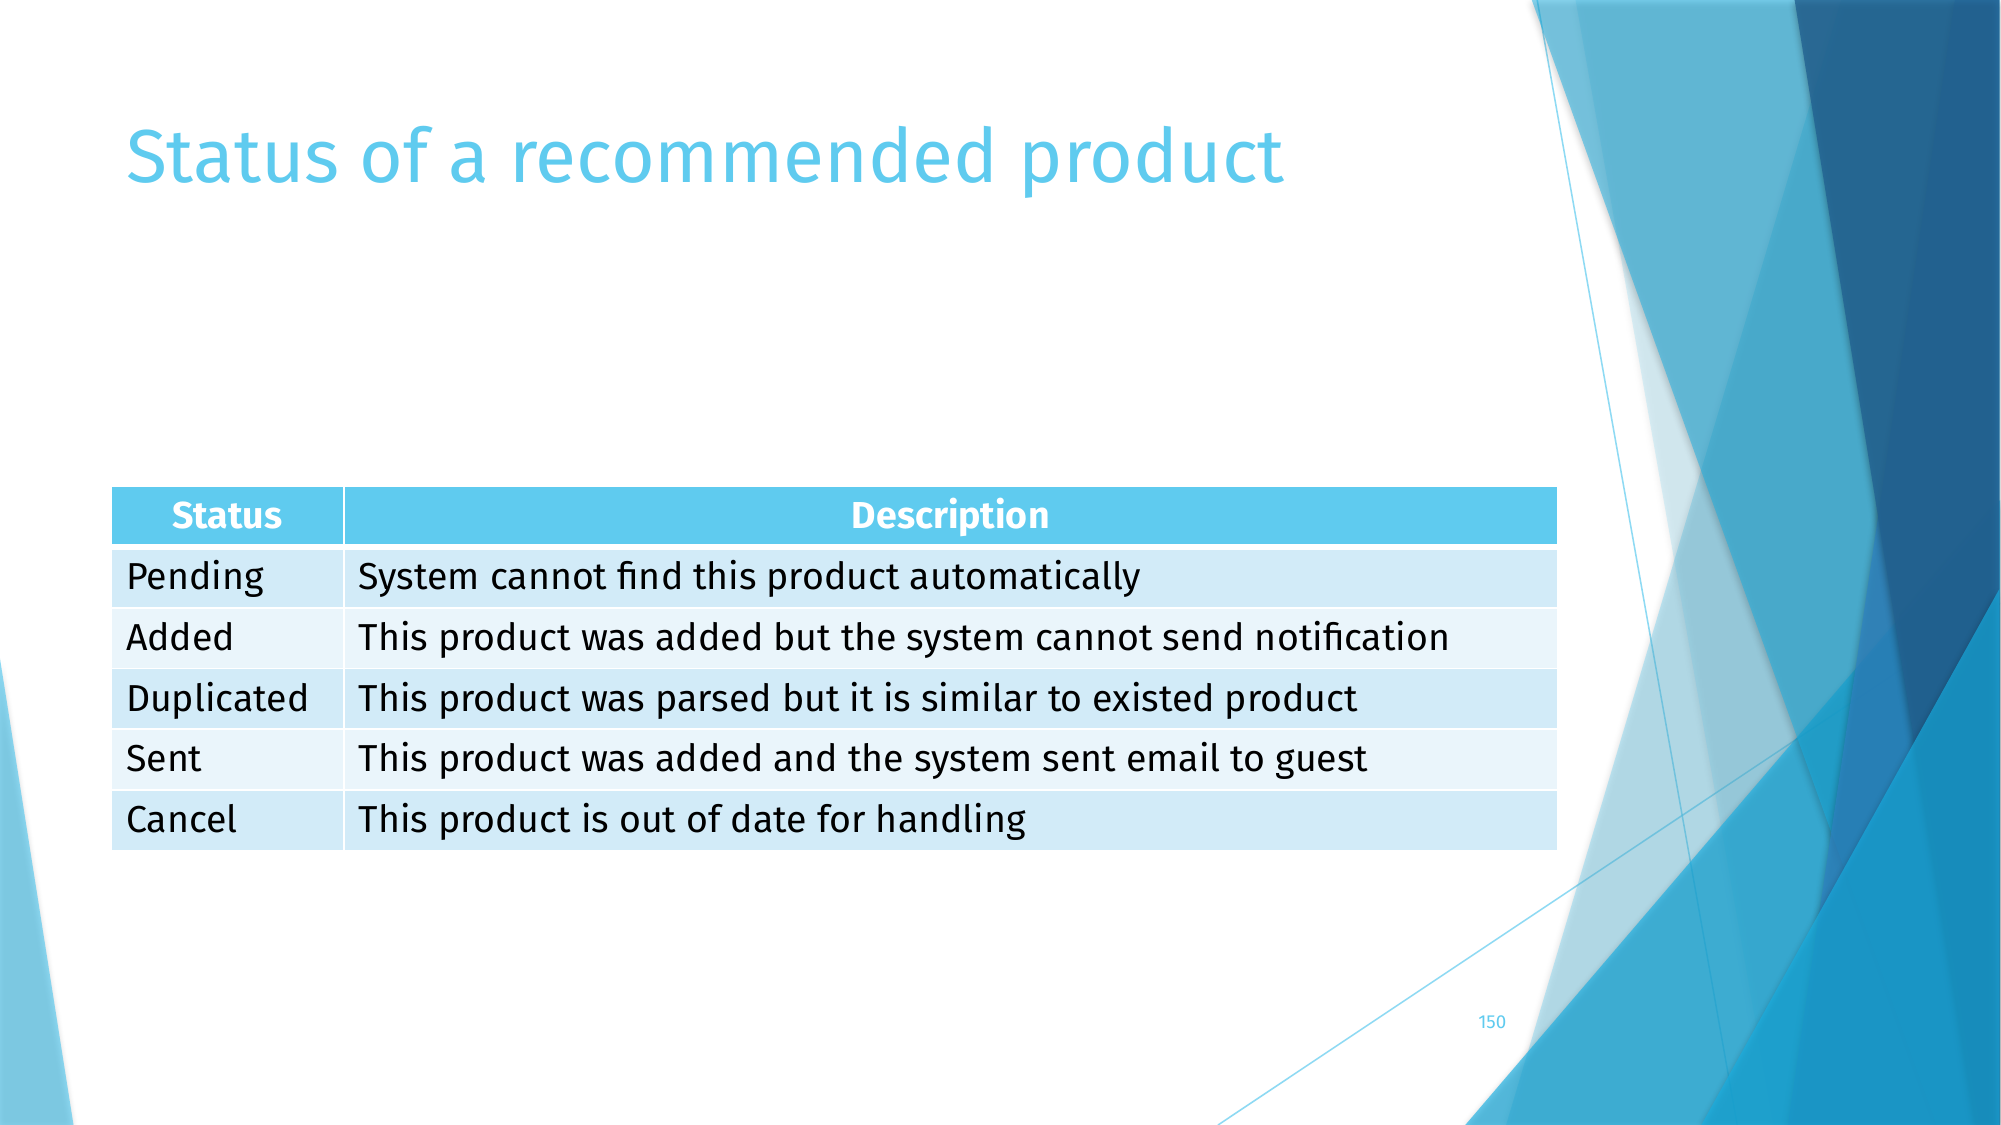

# Status of a recommended product
| Status | Description |
| --- | --- |
| Pending | System cannot find this product automatically |
| Added | This product was added but the system cannot send notification |
| Duplicated | This product was parsed but it is similar to existed product |
| Sent | This product was added and the system sent email to guest |
| Cancel | This product is out of date for handling |
150